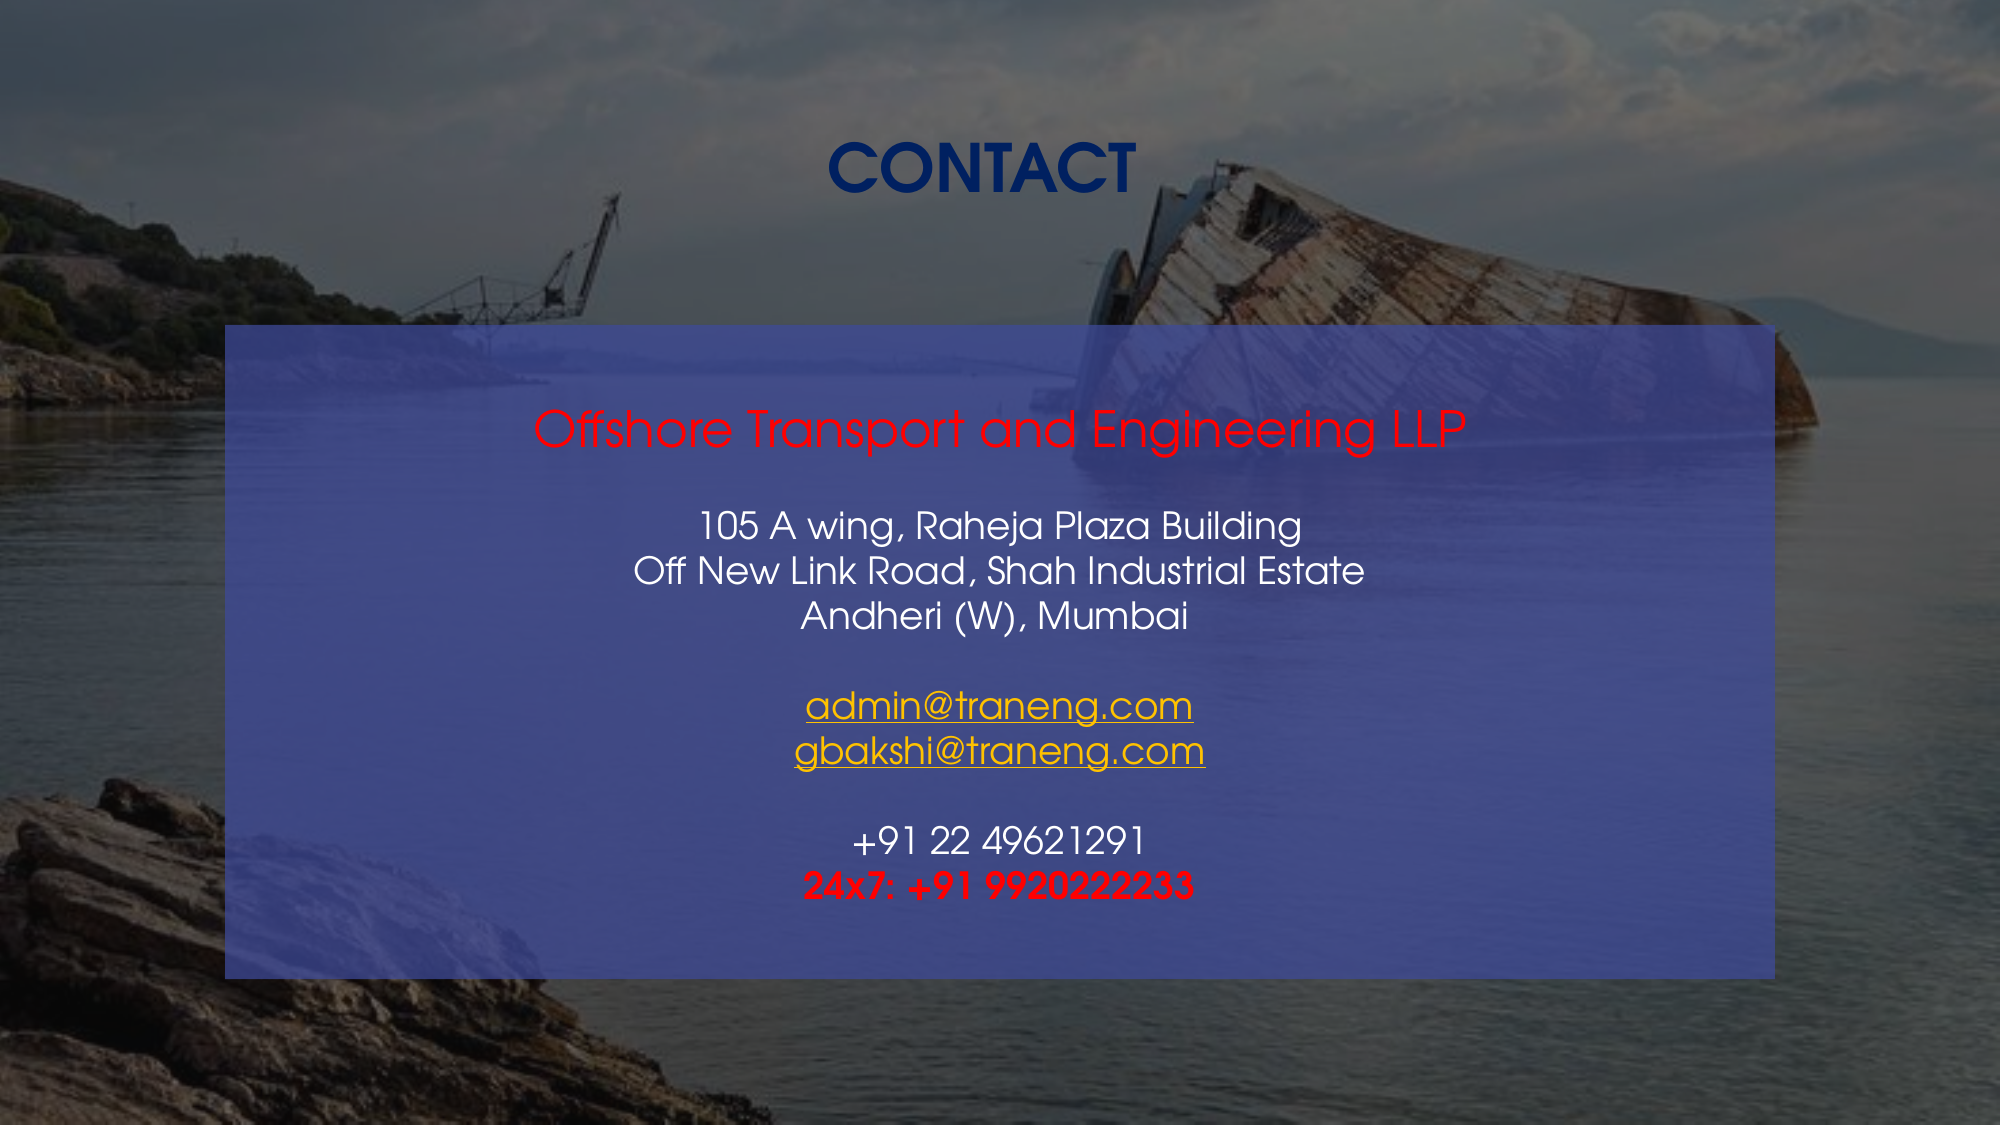

CONTACT
Offshore Transport and Engineering LLP

105 A wing, Raheja Plaza Building
Off New Link Road, Shah Industrial Estate
Andheri (W), Mumbai

admin@traneng.com
gbakshi@traneng.com

+91 22 49621291
24x7: +91 9920222233